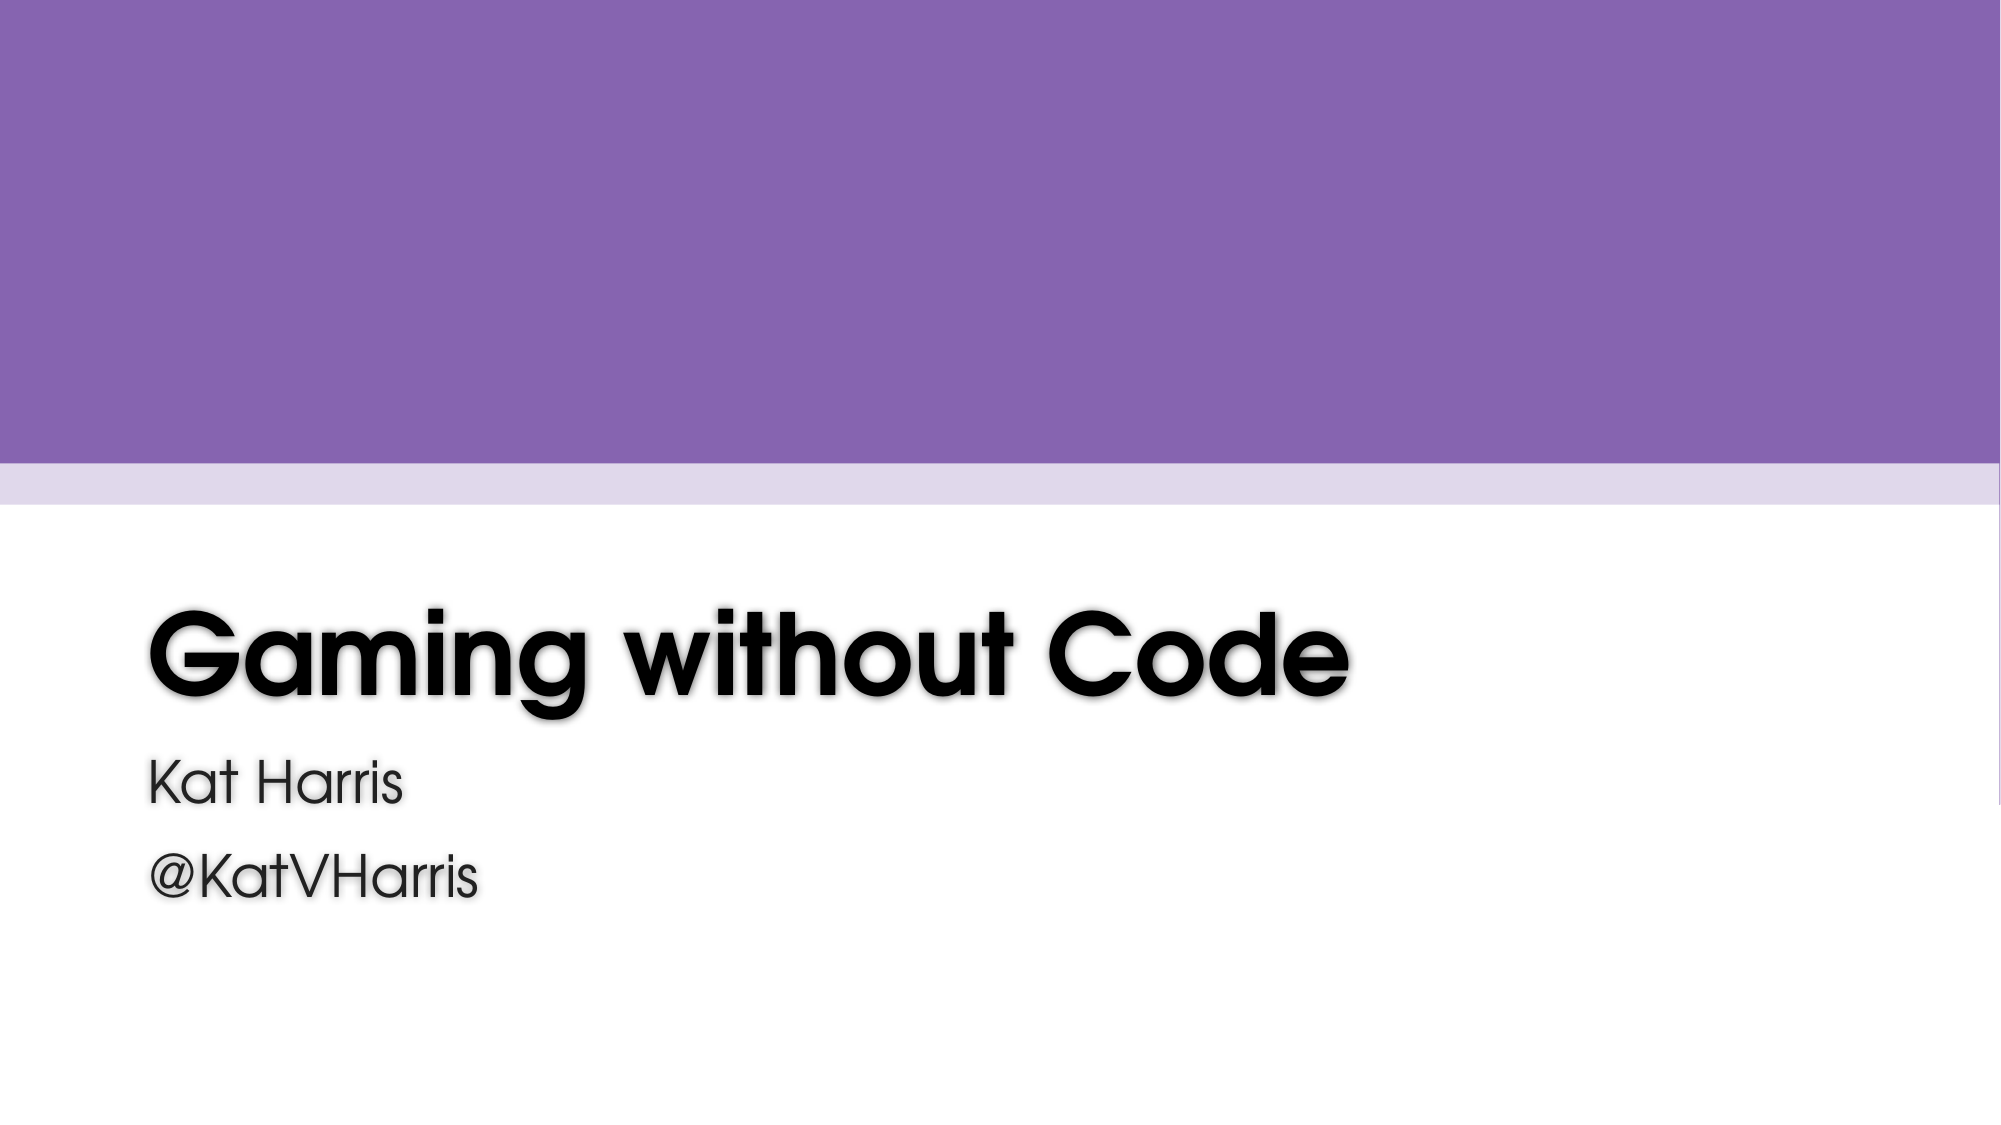

# Gaming without Code
Kat Harris
@KatVHarris